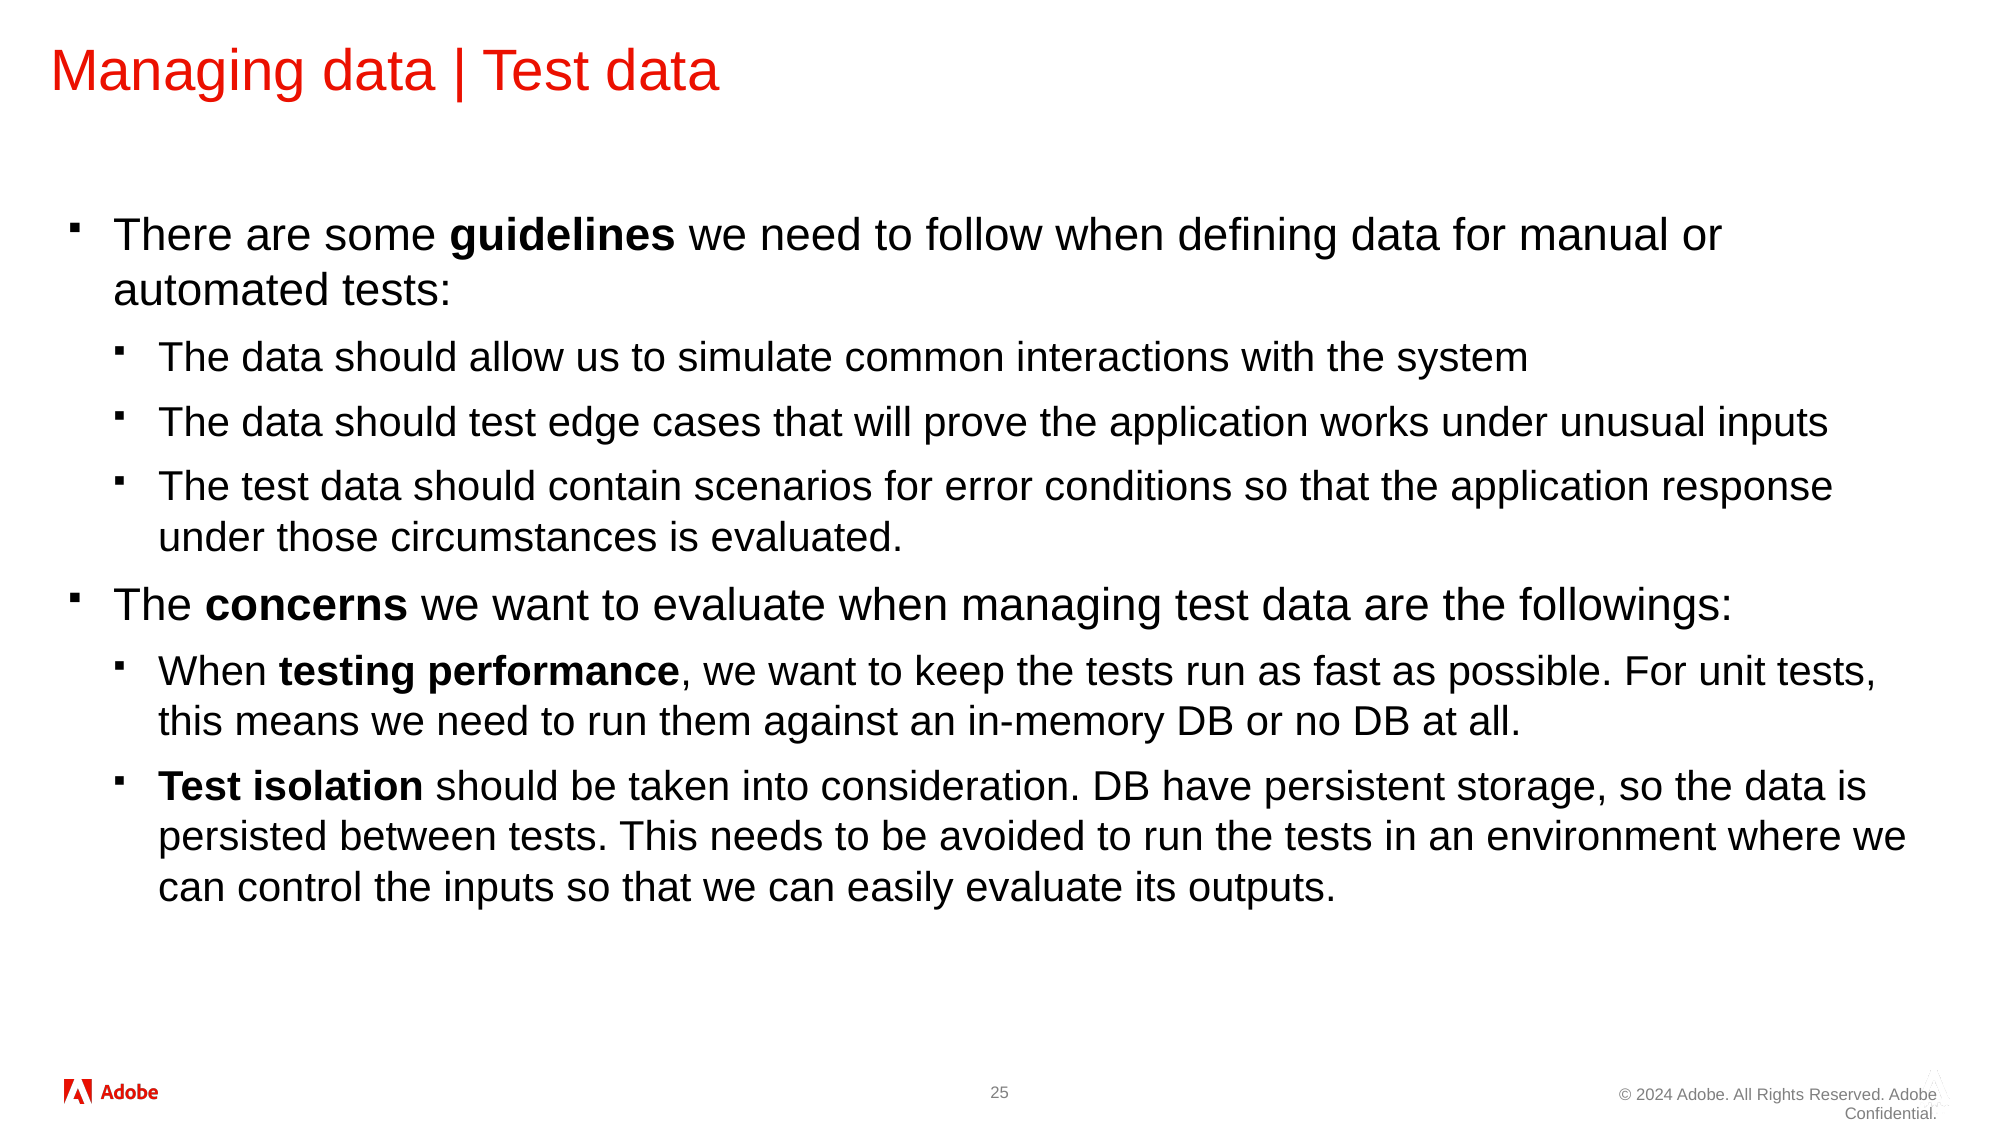

# Managing data | Test data
There are some guidelines we need to follow when defining data for manual or automated tests:
The data should allow us to simulate common interactions with the system
The data should test edge cases that will prove the application works under unusual inputs
The test data should contain scenarios for error conditions so that the application response under those circumstances is evaluated.
The concerns we want to evaluate when managing test data are the followings:
When testing performance, we want to keep the tests run as fast as possible. For unit tests, this means we need to run them against an in-memory DB or no DB at all.
Test isolation should be taken into consideration. DB have persistent storage, so the data is persisted between tests. This needs to be avoided to run the tests in an environment where we can control the inputs so that we can easily evaluate its outputs.

25